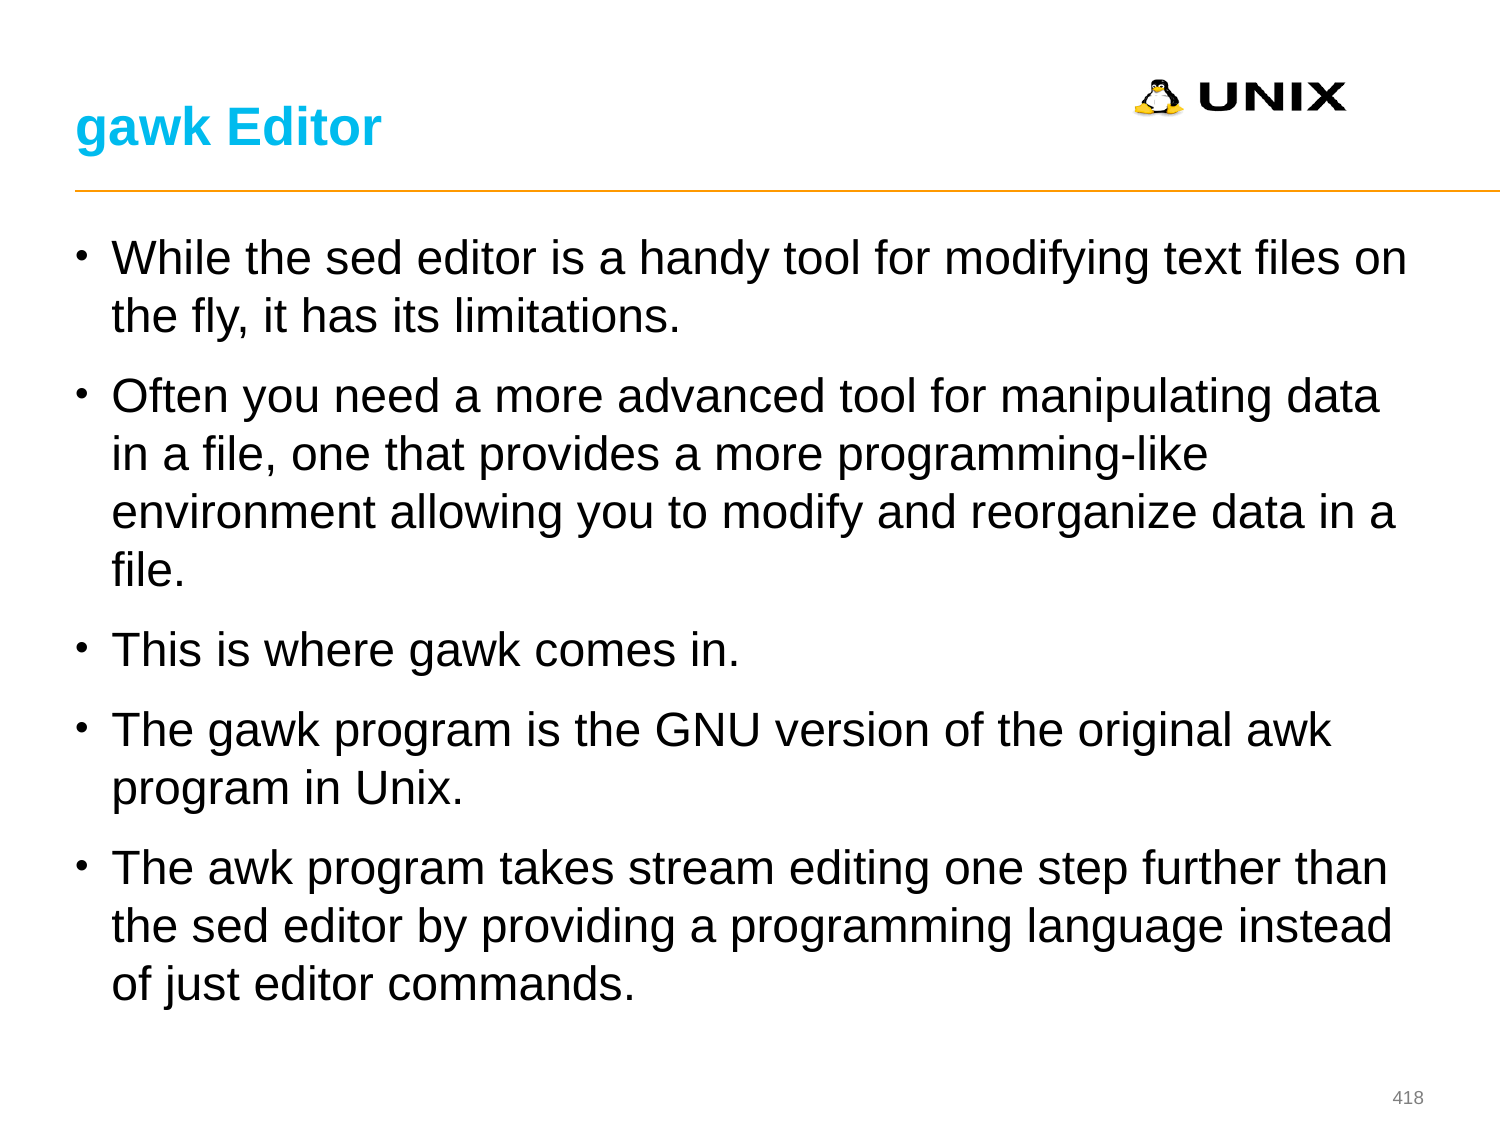

# gawk Editor
While the sed editor is a handy tool for modifying text files on the fly, it has its limitations.
Often you need a more advanced tool for manipulating data in a file, one that provides a more programming-like environment allowing you to modify and reorganize data in a file.
This is where gawk comes in.
The gawk program is the GNU version of the original awk program in Unix.
The awk program takes stream editing one step further than the sed editor by providing a programming language instead of just editor commands.